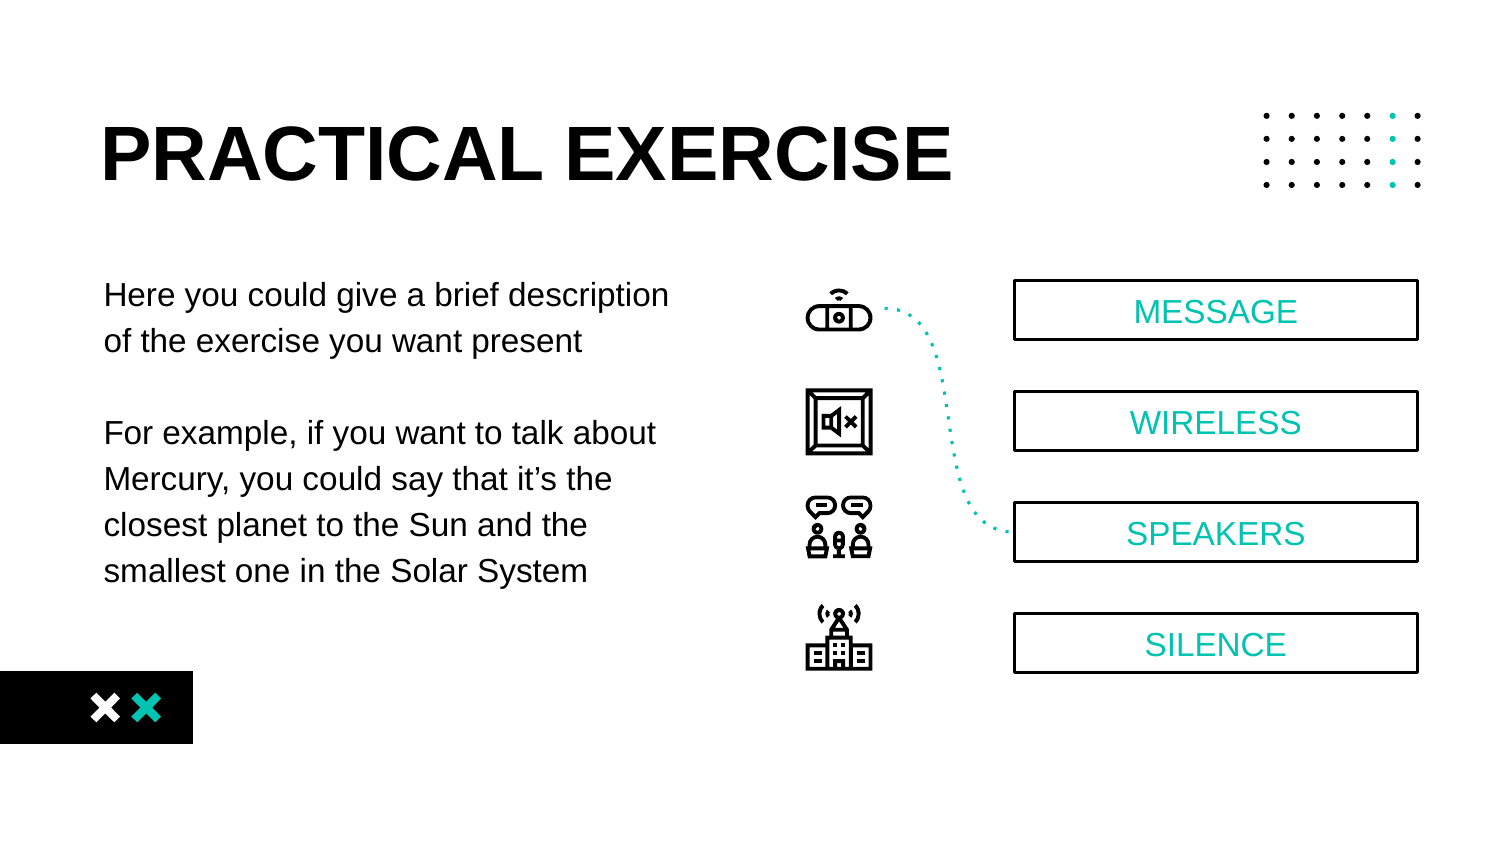

# PRACTICAL EXERCISE
Here you could give a brief description of the exercise you want present

For example, if you want to talk about Mercury, you could say that it’s the
closest planet to the Sun and the smallest one in the Solar System

MESSAGE

WIRELESS

SPEAKERS

SILENCE